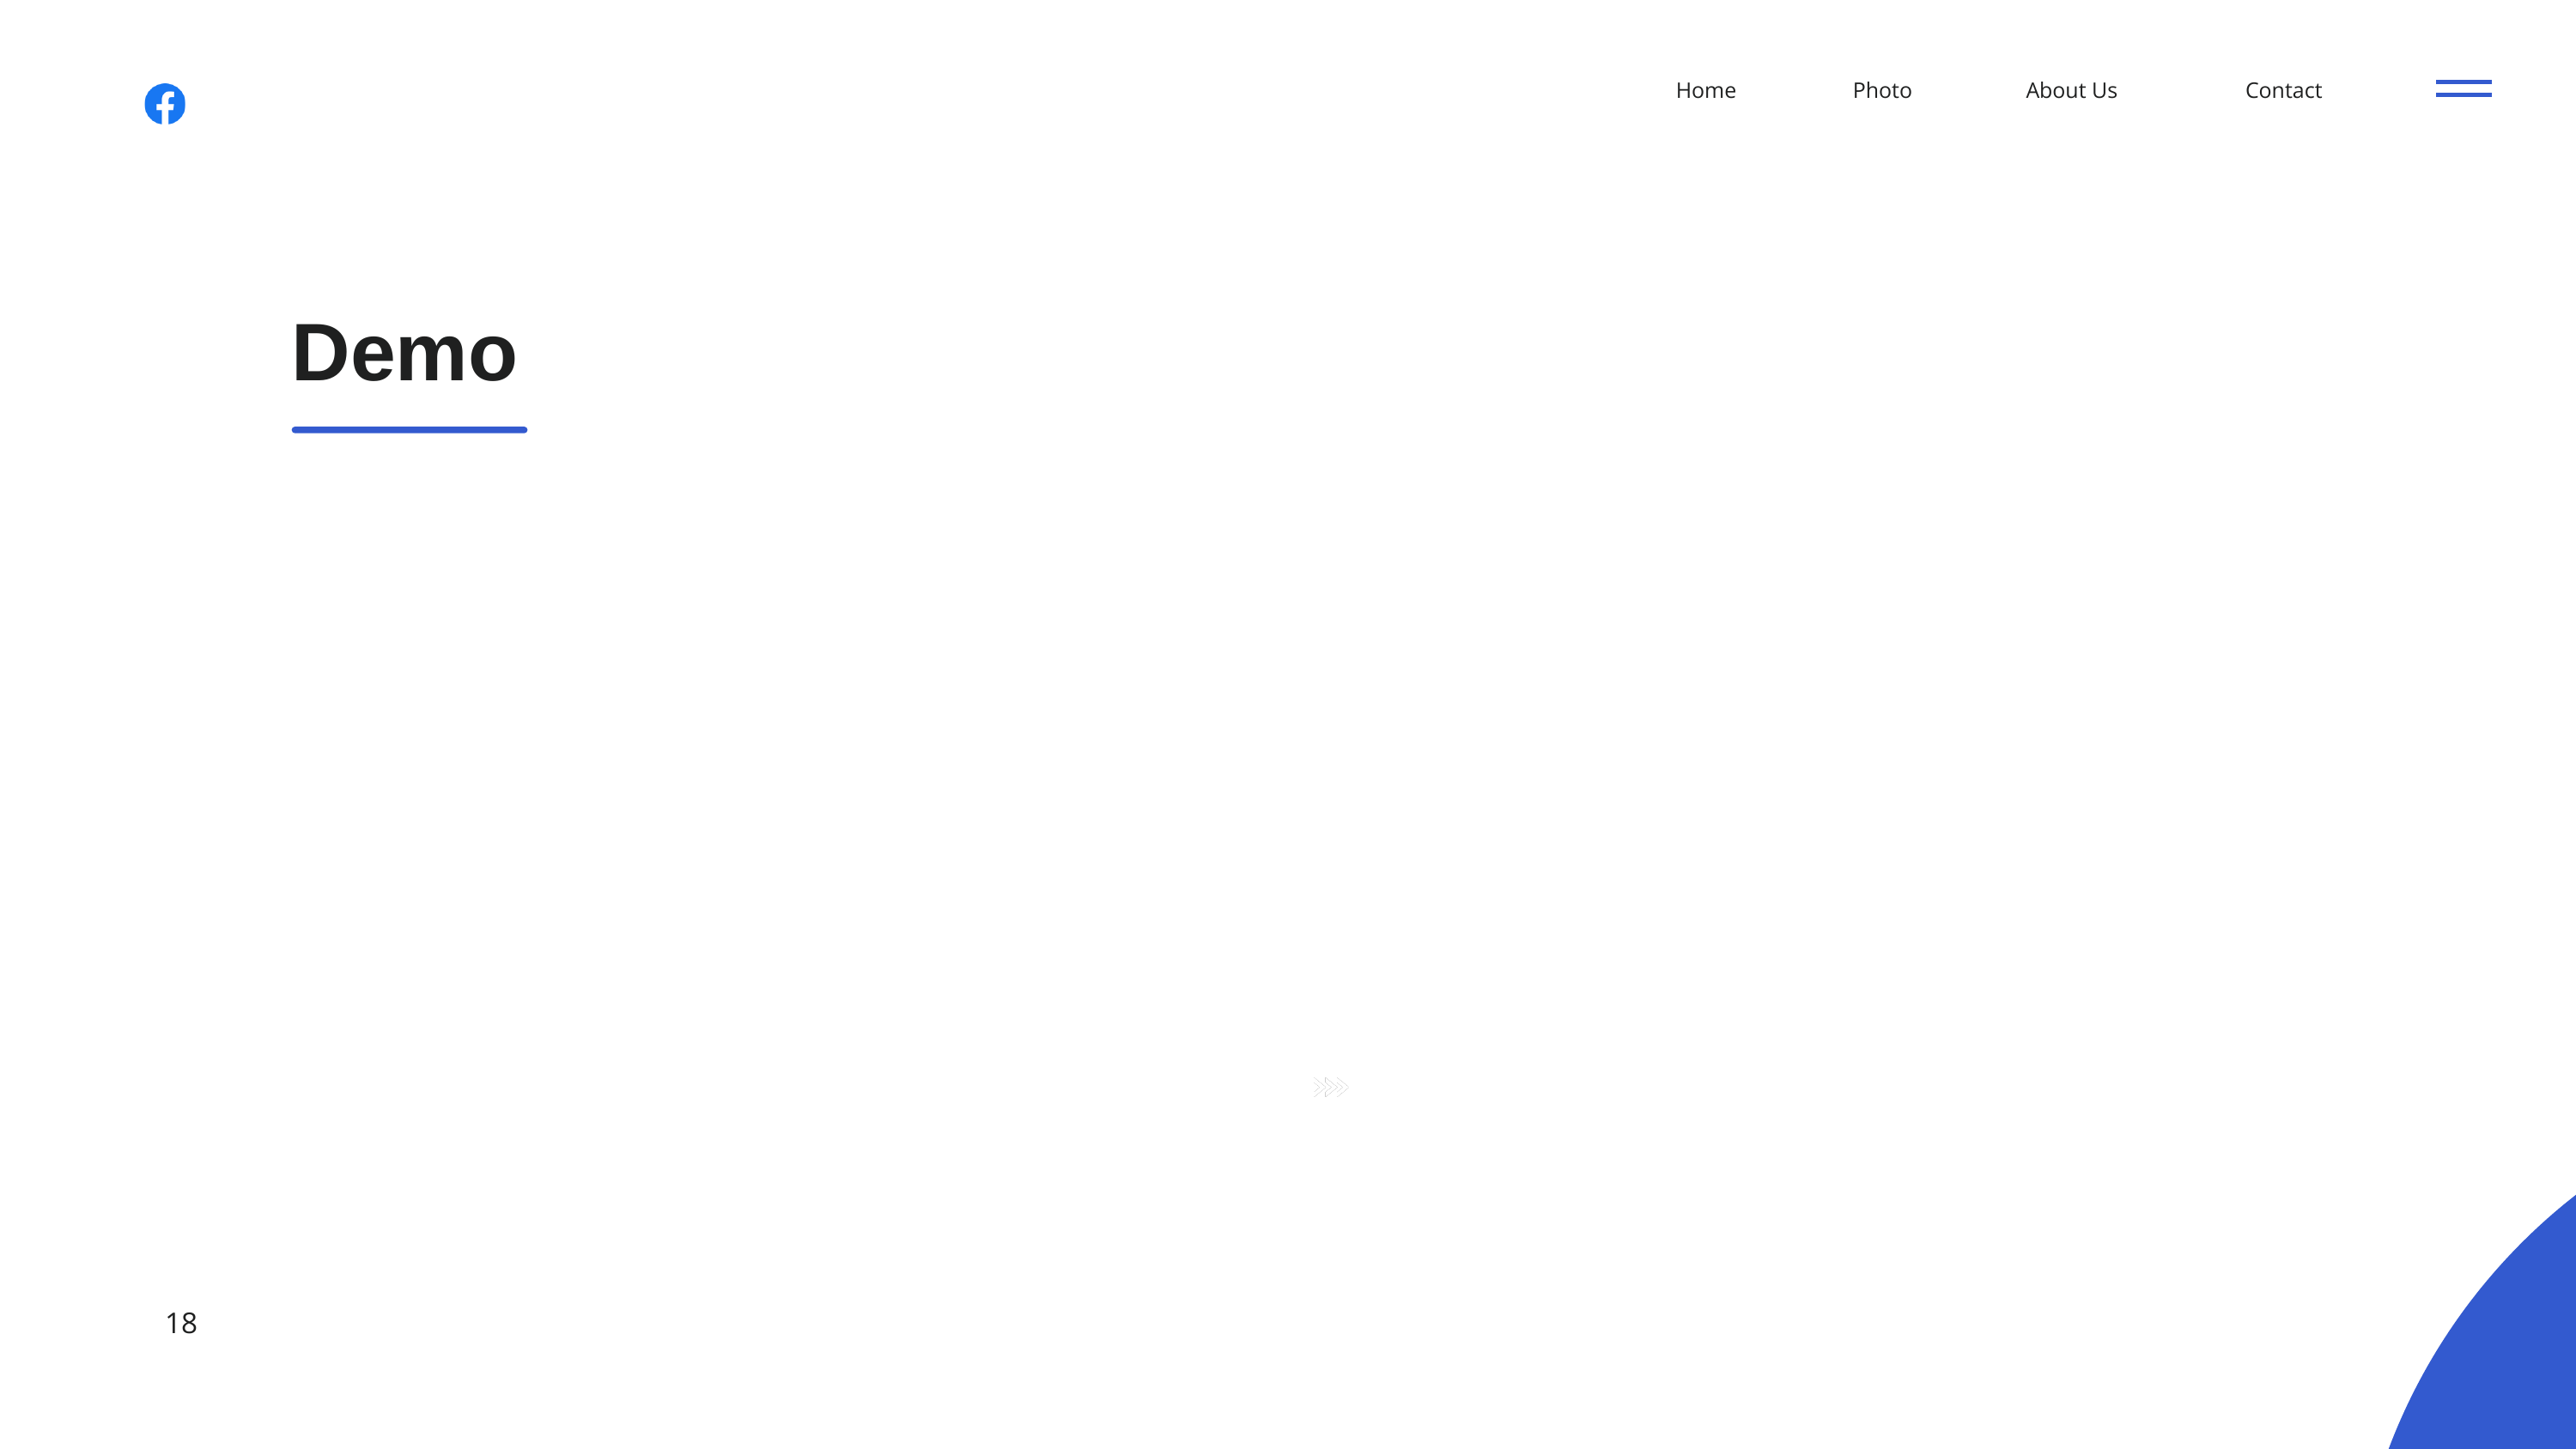

Home
Photo
About Us
Contact

Demo

Service 02
Lorem ipsum dolor sit amet, consectetur adipiscing elit, sed do eiusmod tempor incididunt ut labore et dolore magna aliqua. Ut enim ad minim veniam
Learn More

18